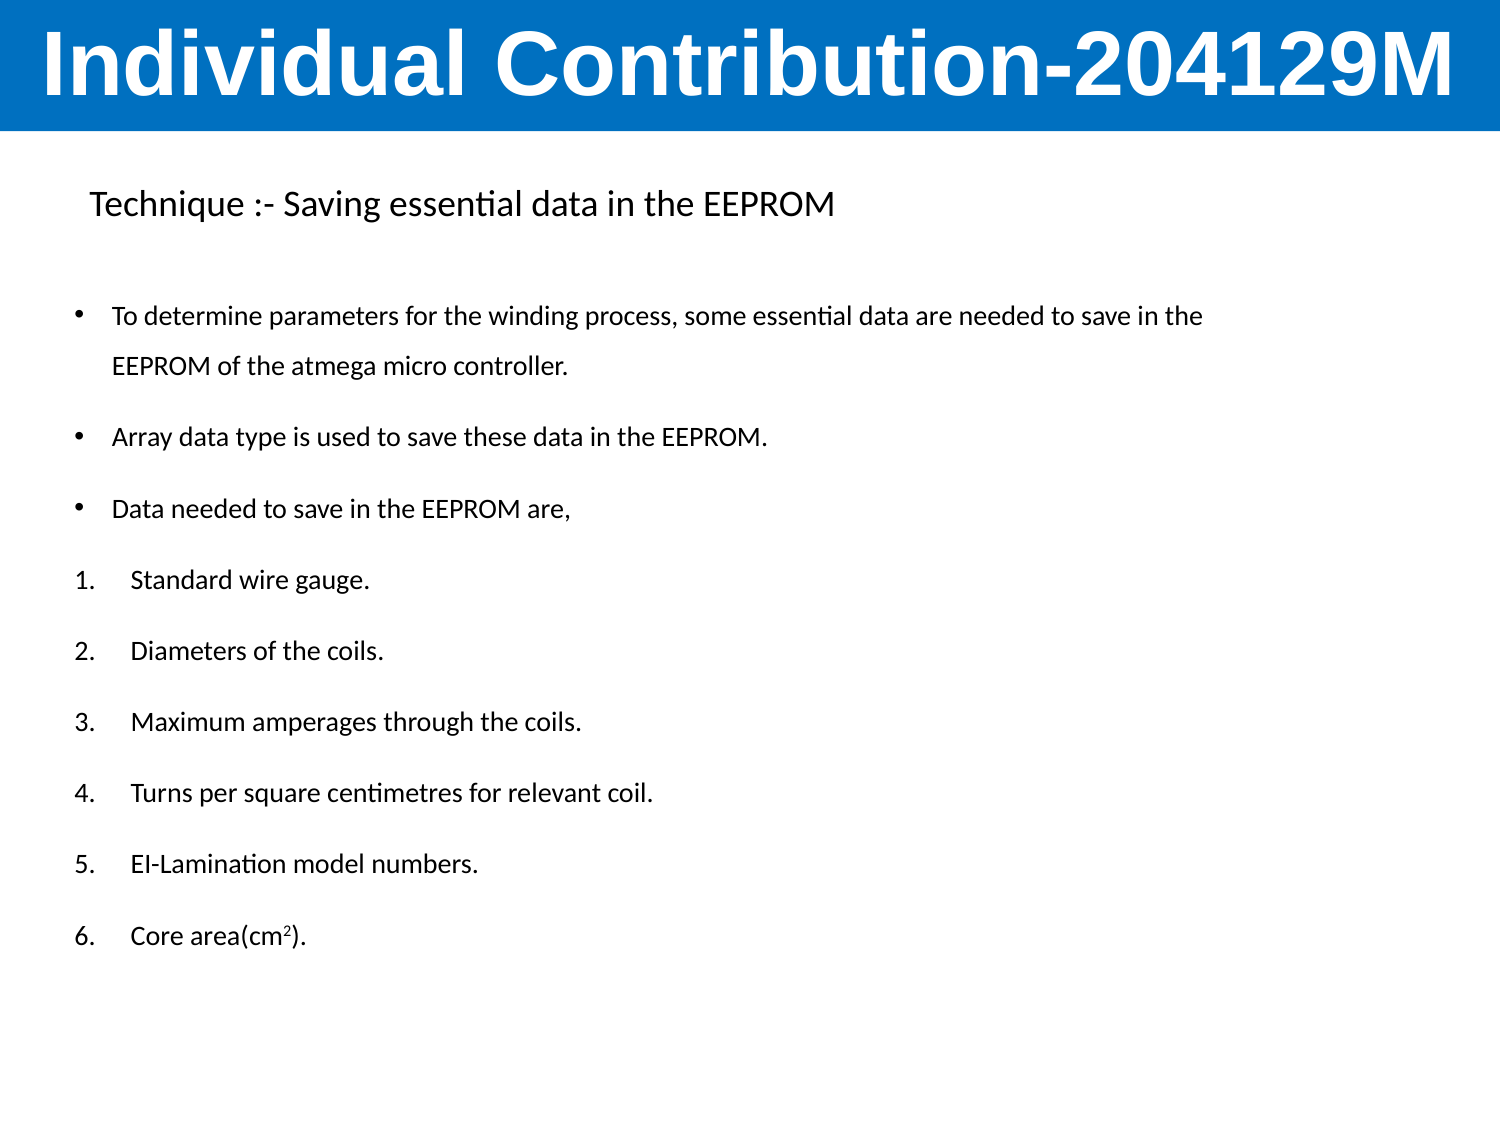

Individual Contribution-204129M
Technique :- Saving essential data in the EEPROM
To determine parameters for the winding process, some essential data are needed to save in the EEPROM of the atmega micro controller.
Array data type is used to save these data in the EEPROM.
Data needed to save in the EEPROM are,
Standard wire gauge.
Diameters of the coils.
Maximum amperages through the coils.
Turns per square centimetres for relevant coil.
EI-Lamination model numbers.
Core area(cm2).